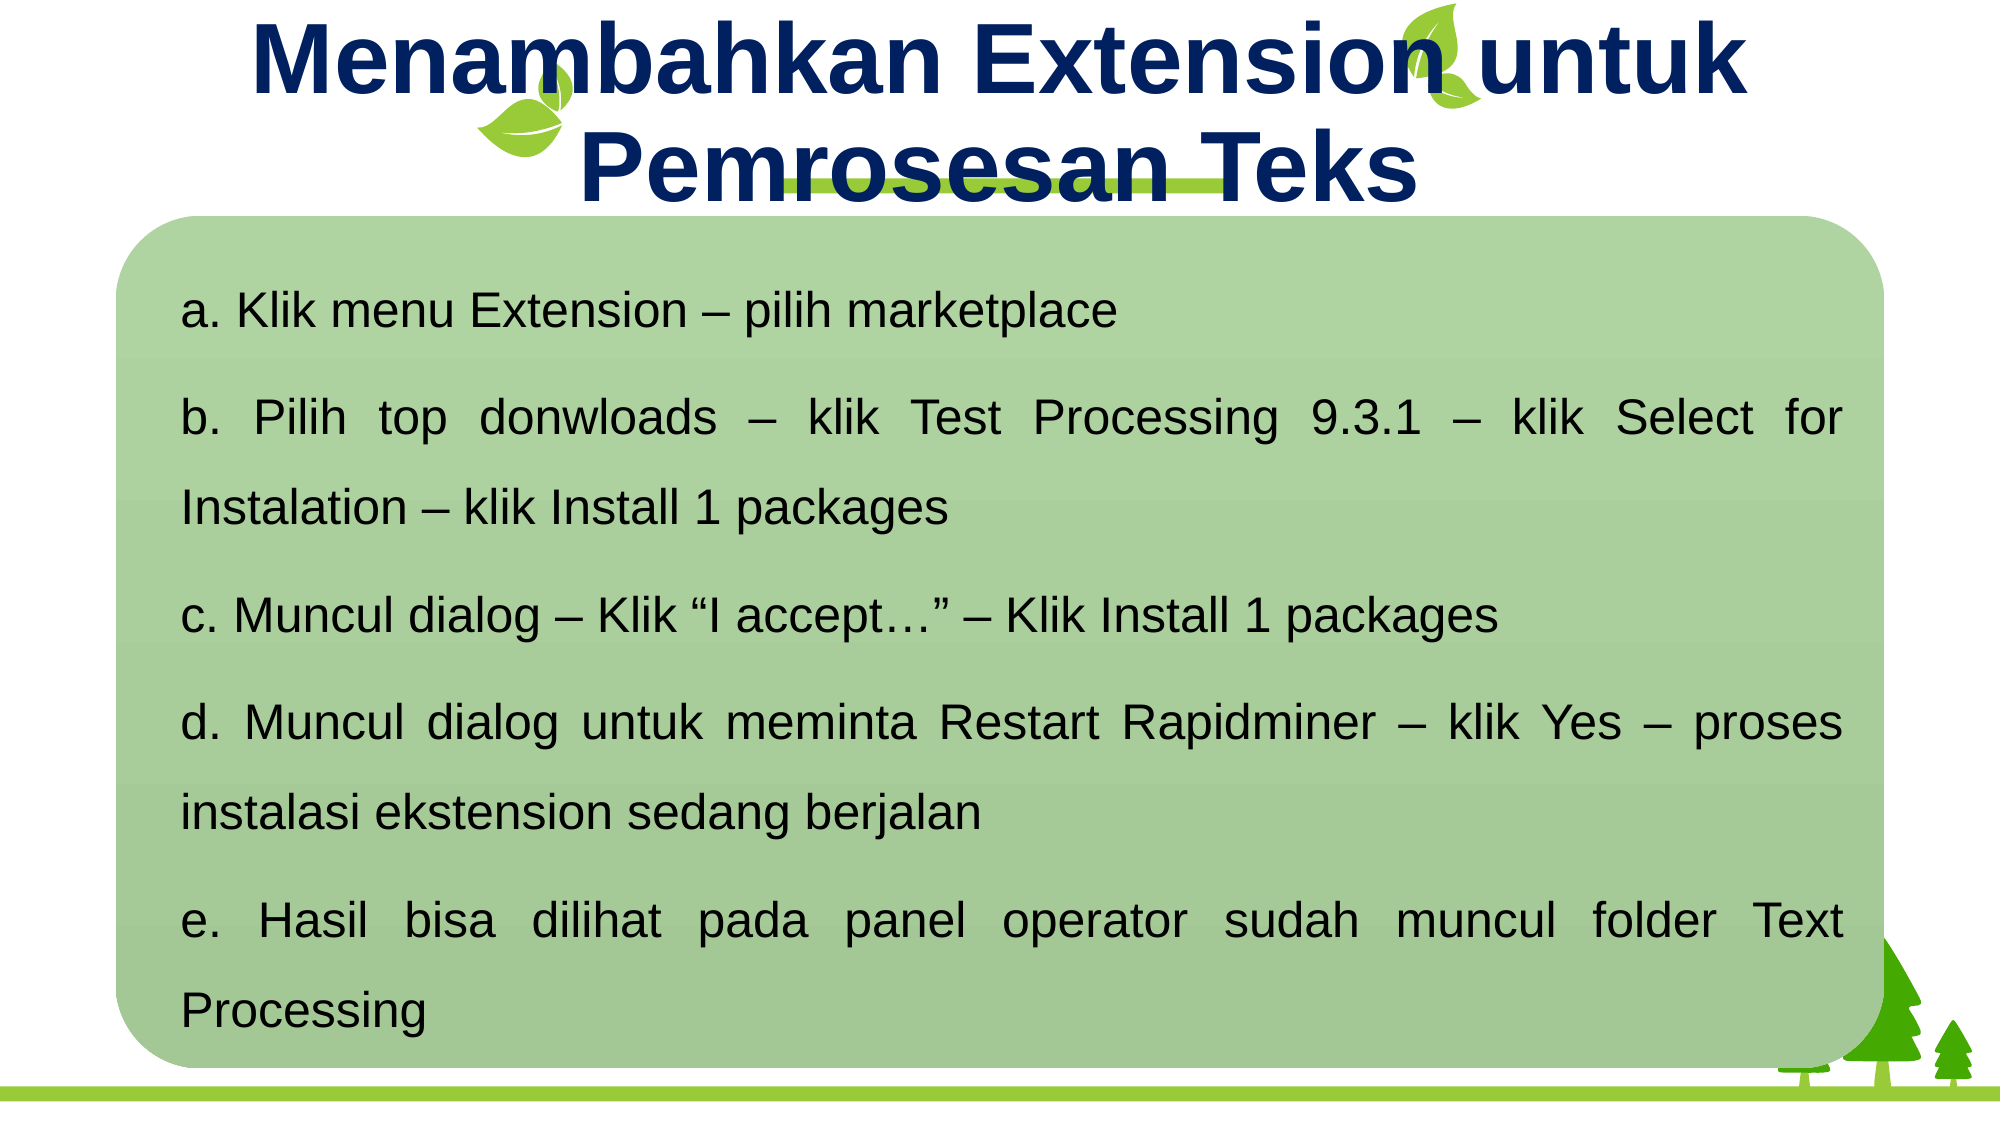

Menambahkan Extension untuk Pemrosesan Teks
a. Klik menu Extension – pilih marketplace
b. Pilih top donwloads – klik Test Processing 9.3.1 – klik Select for Instalation – klik Install 1 packages
c. Muncul dialog – Klik “I accept…” – Klik Install 1 packages
d. Muncul dialog untuk meminta Restart Rapidminer – klik Yes – proses instalasi ekstension sedang berjalan
e. Hasil bisa dilihat pada panel operator sudah muncul folder Text Processing